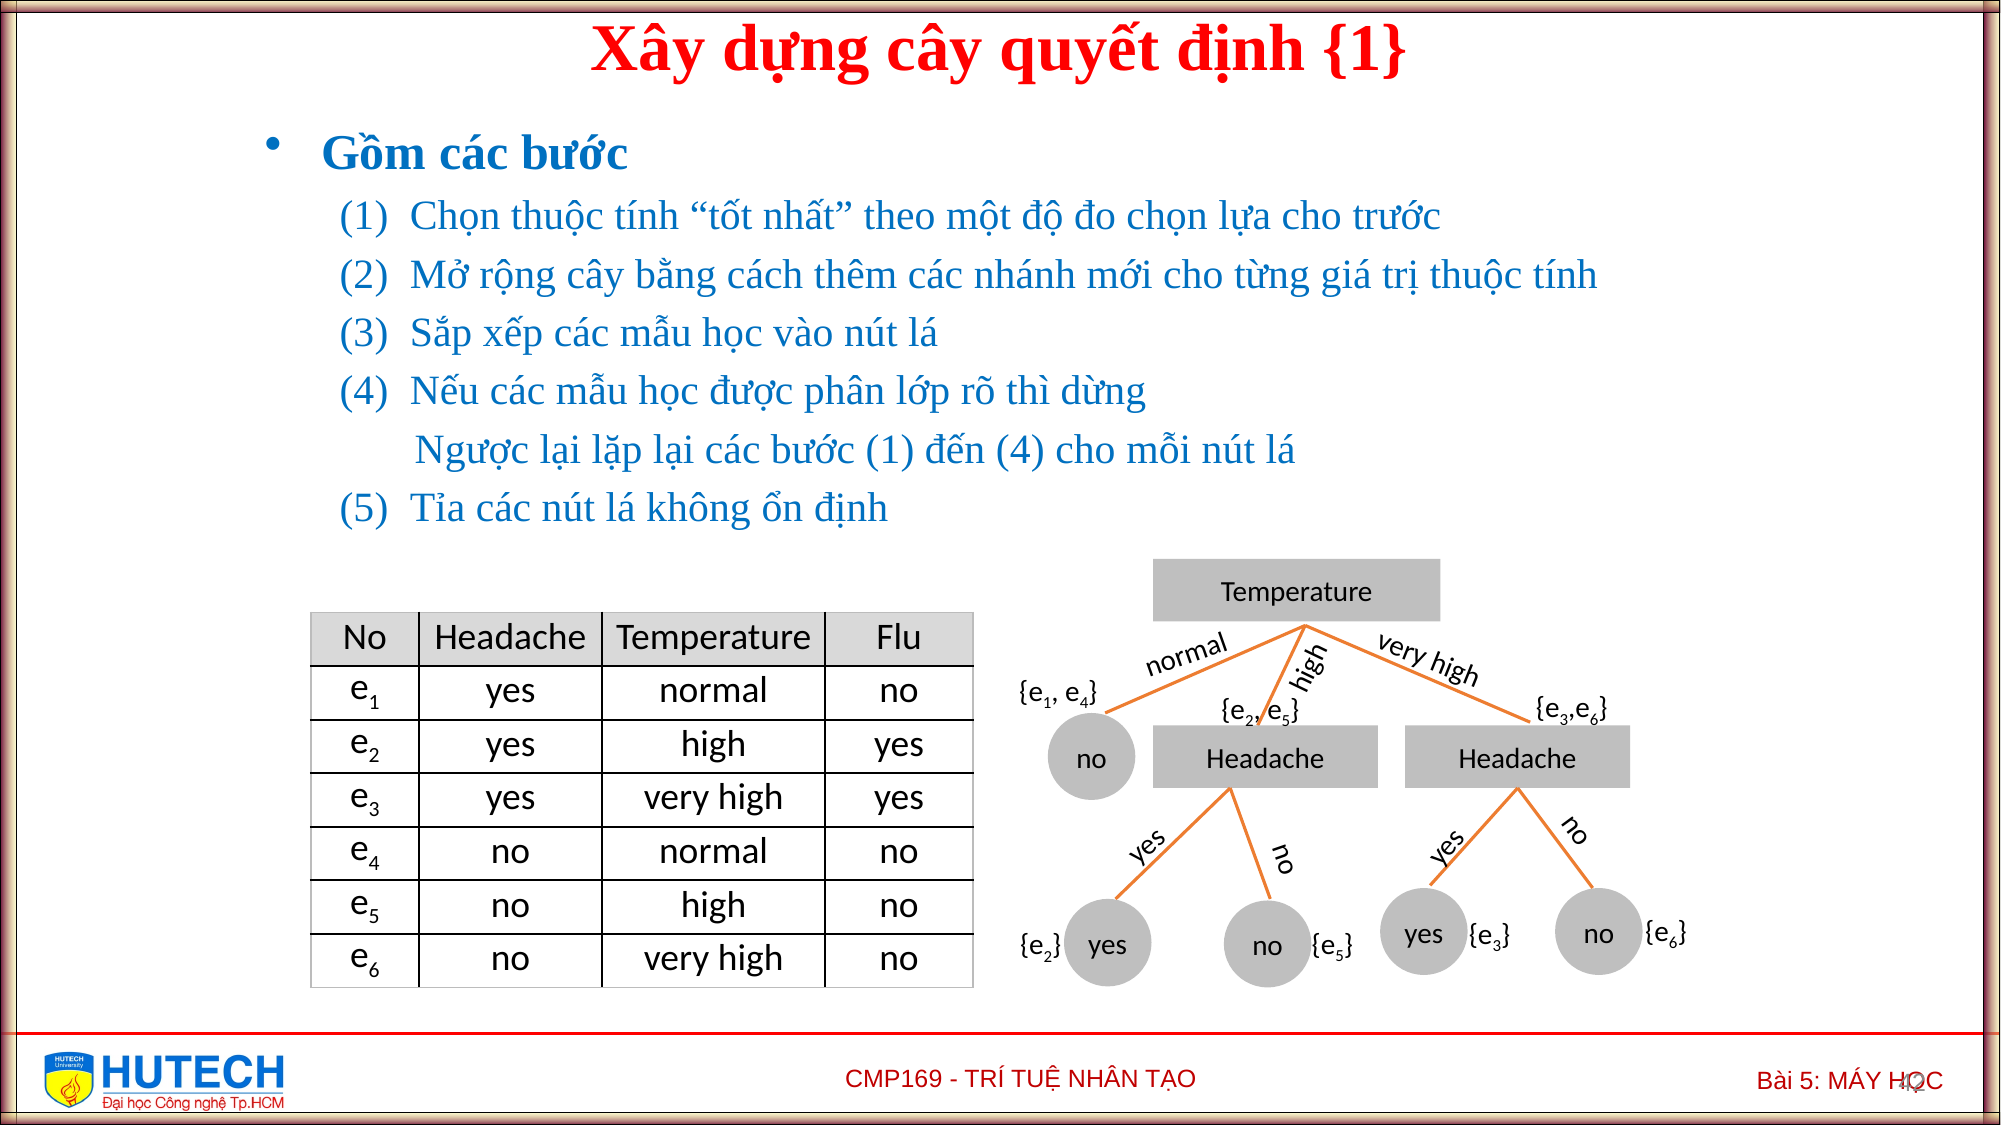

Xây dựng cây quyết định {1}
Gồm các bước
(1)  Chọn thuộc tính “tốt nhất” theo một độ đo chọn lựa cho trước
(2)  Mở rộng cây bằng cách thêm các nhánh mới cho từng giá trị thuộc tính
(3)  Sắp xếp các mẫu học vào nút lá
(4)  Nếu các mẫu học được phân lớp rõ thì dừng
Ngược lại lặp lại các bước (1) đến (4) cho mỗi nút lá
(5)  Tỉa các nút lá không ổn định
Temperature

    normal
very high
high
{e1, e4}
{e3,e6}
 {e2, e5}
no
Headache
Headache

    no
    no

    yes
    yes
yes
no
yes
  {e5}
no
{e3}
{e6}
{e2}
| No | Headache | Temperature | Flu |
| --- | --- | --- | --- |
| e1 | yes | normal | no |
| e2 | yes | high | yes |
| e3 | yes | very high | yes |
| e4 | no | normal | no |
| e5 | no | high | no |
| e6 | no | very high | no |
42